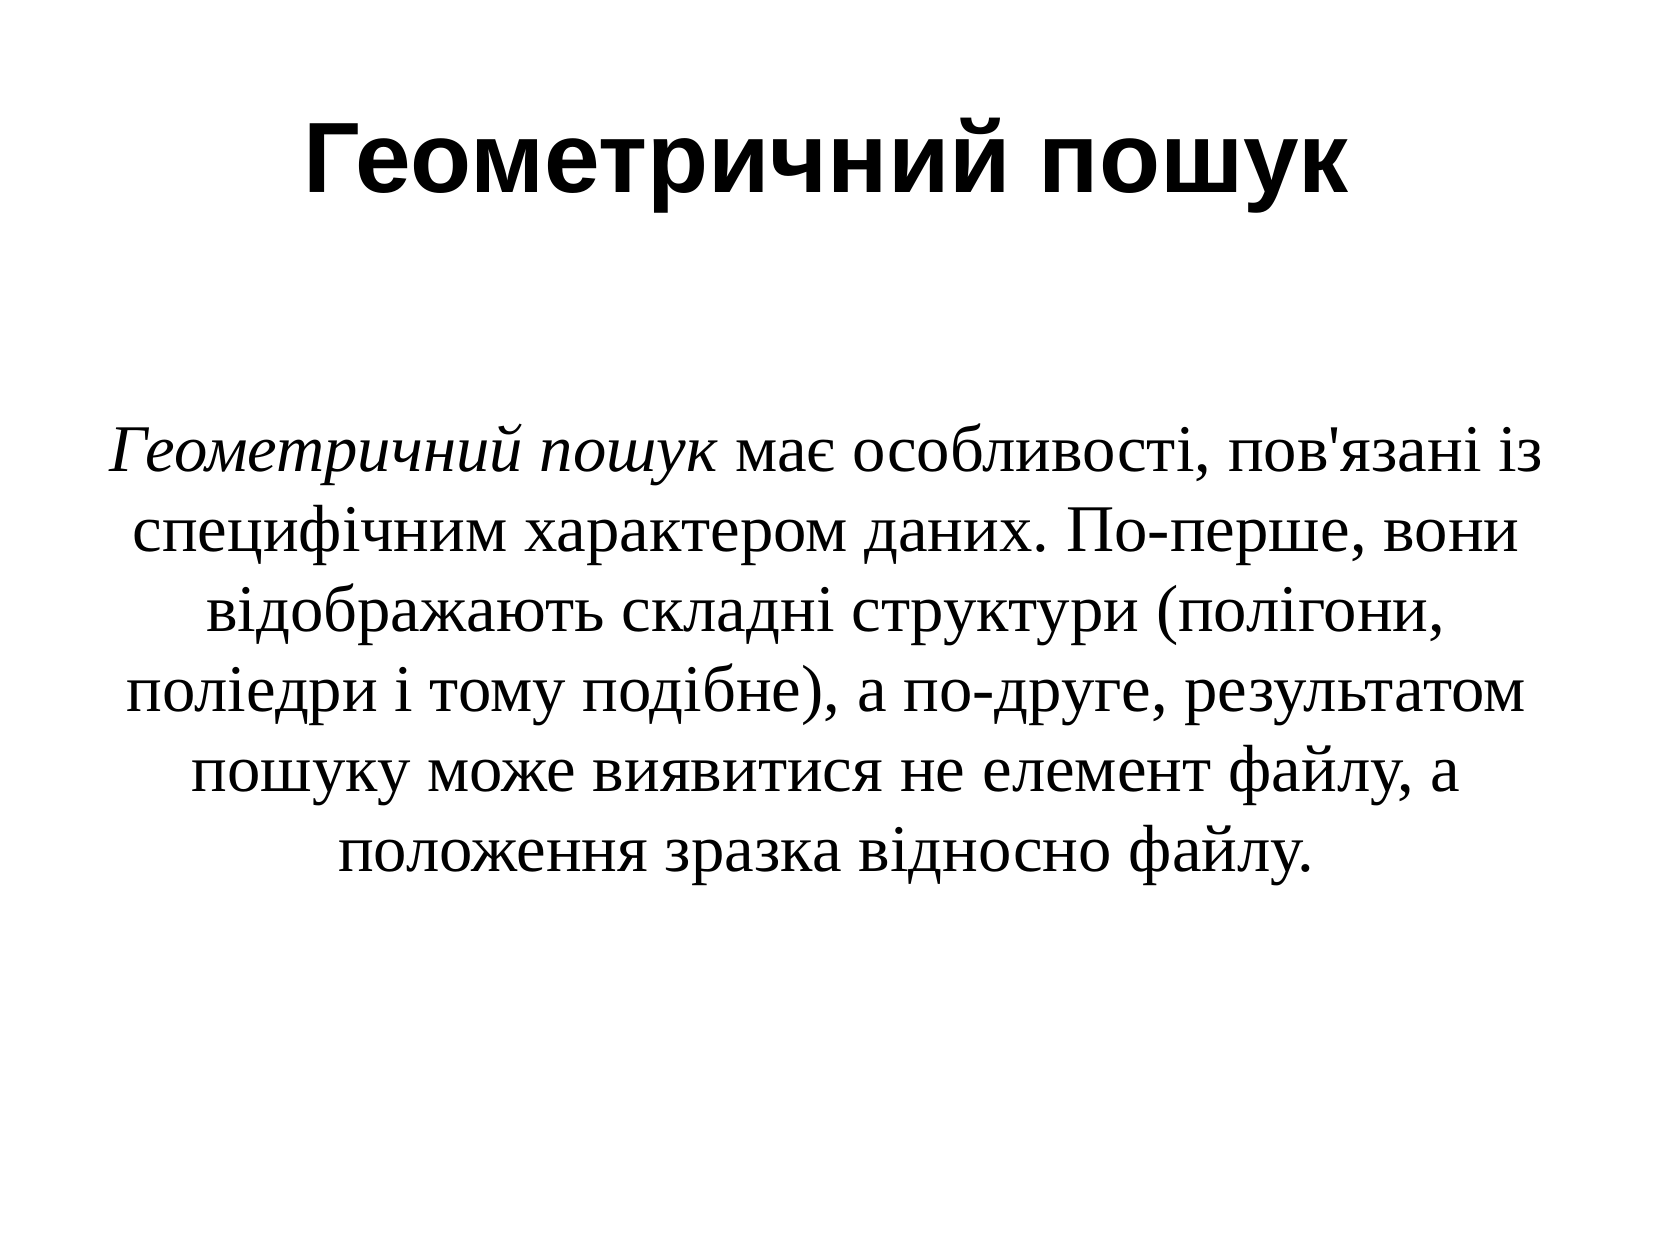

Геометричний пошук
Геометричний пошук має особливості, пов'язані із специфічним характером даних. По-перше, вони відображають складні структури (полігони, поліедри і тому подібне), а по-друге, результатом пошуку може виявитися не елемент файлу, а положення зразка відносно файлу.